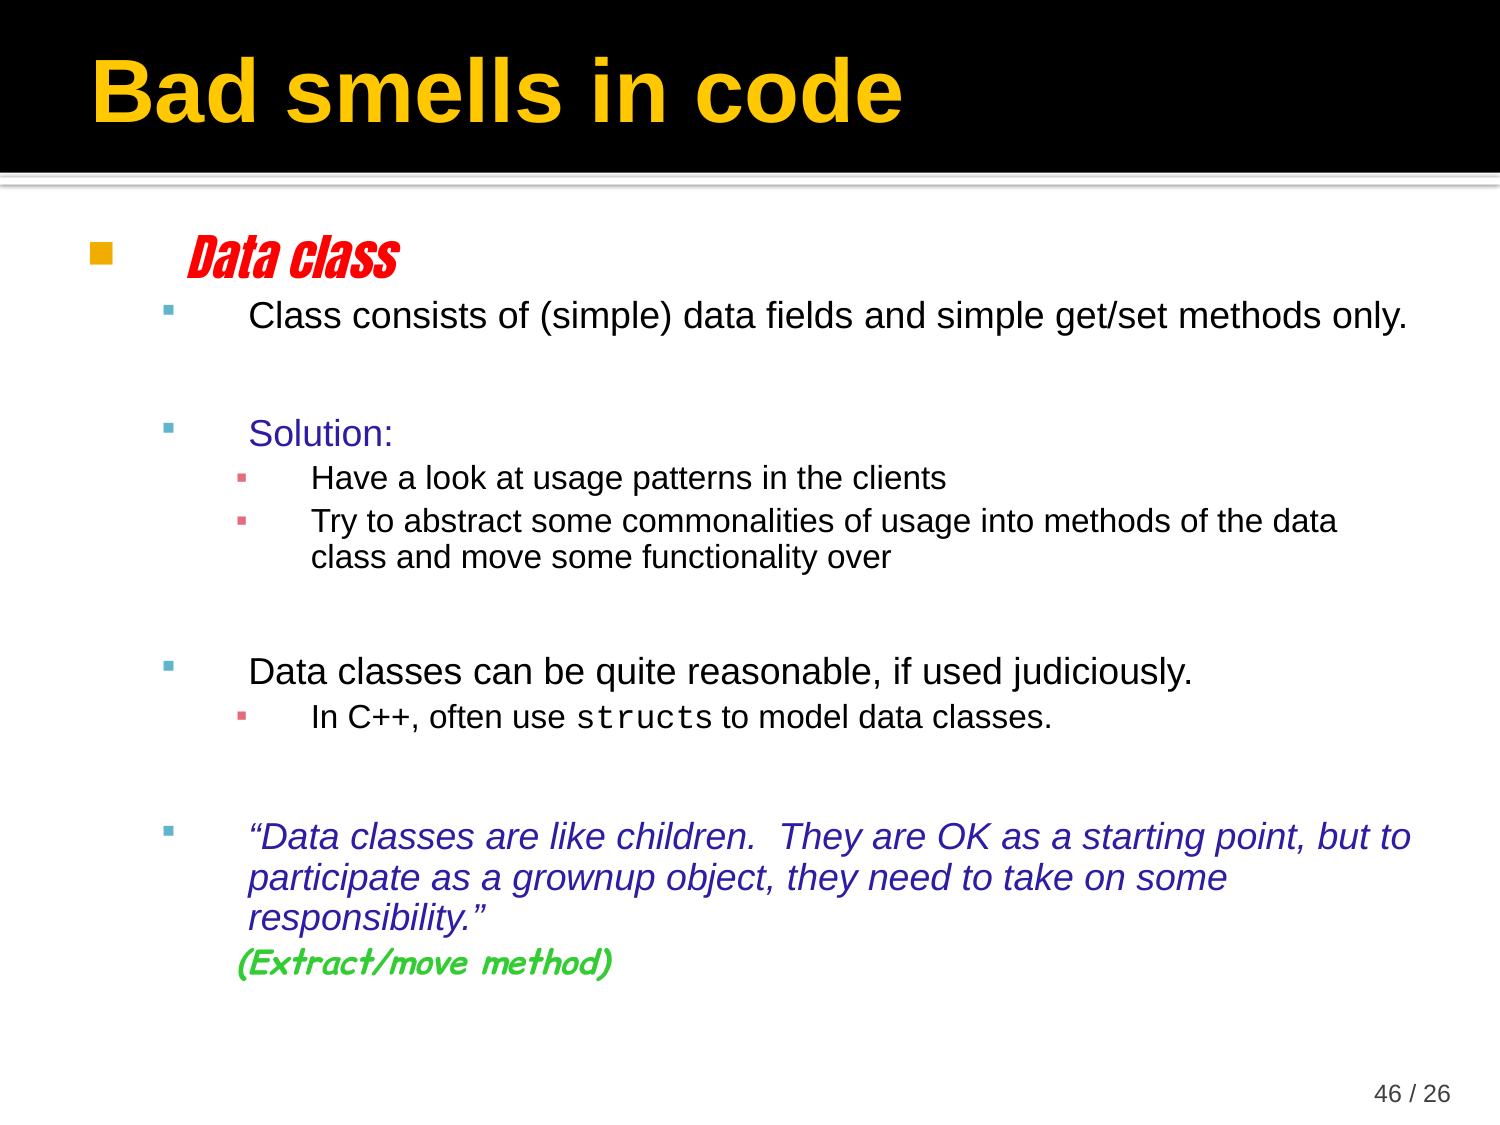

Bad smells in code
Data class
Class consists of (simple) data fields and simple get/set methods only.

Solution:
Have a look at usage patterns in the clients
Try to abstract some commonalities of usage into methods of the data class and move some functionality over

Data classes can be quite reasonable, if used judiciously.
In C++, often use structs to model data classes.

“Data classes are like children.  They are OK as a starting point, but to participate as a grownup object, they need to take on some responsibility.”
(Extract/move method)
26 / 46